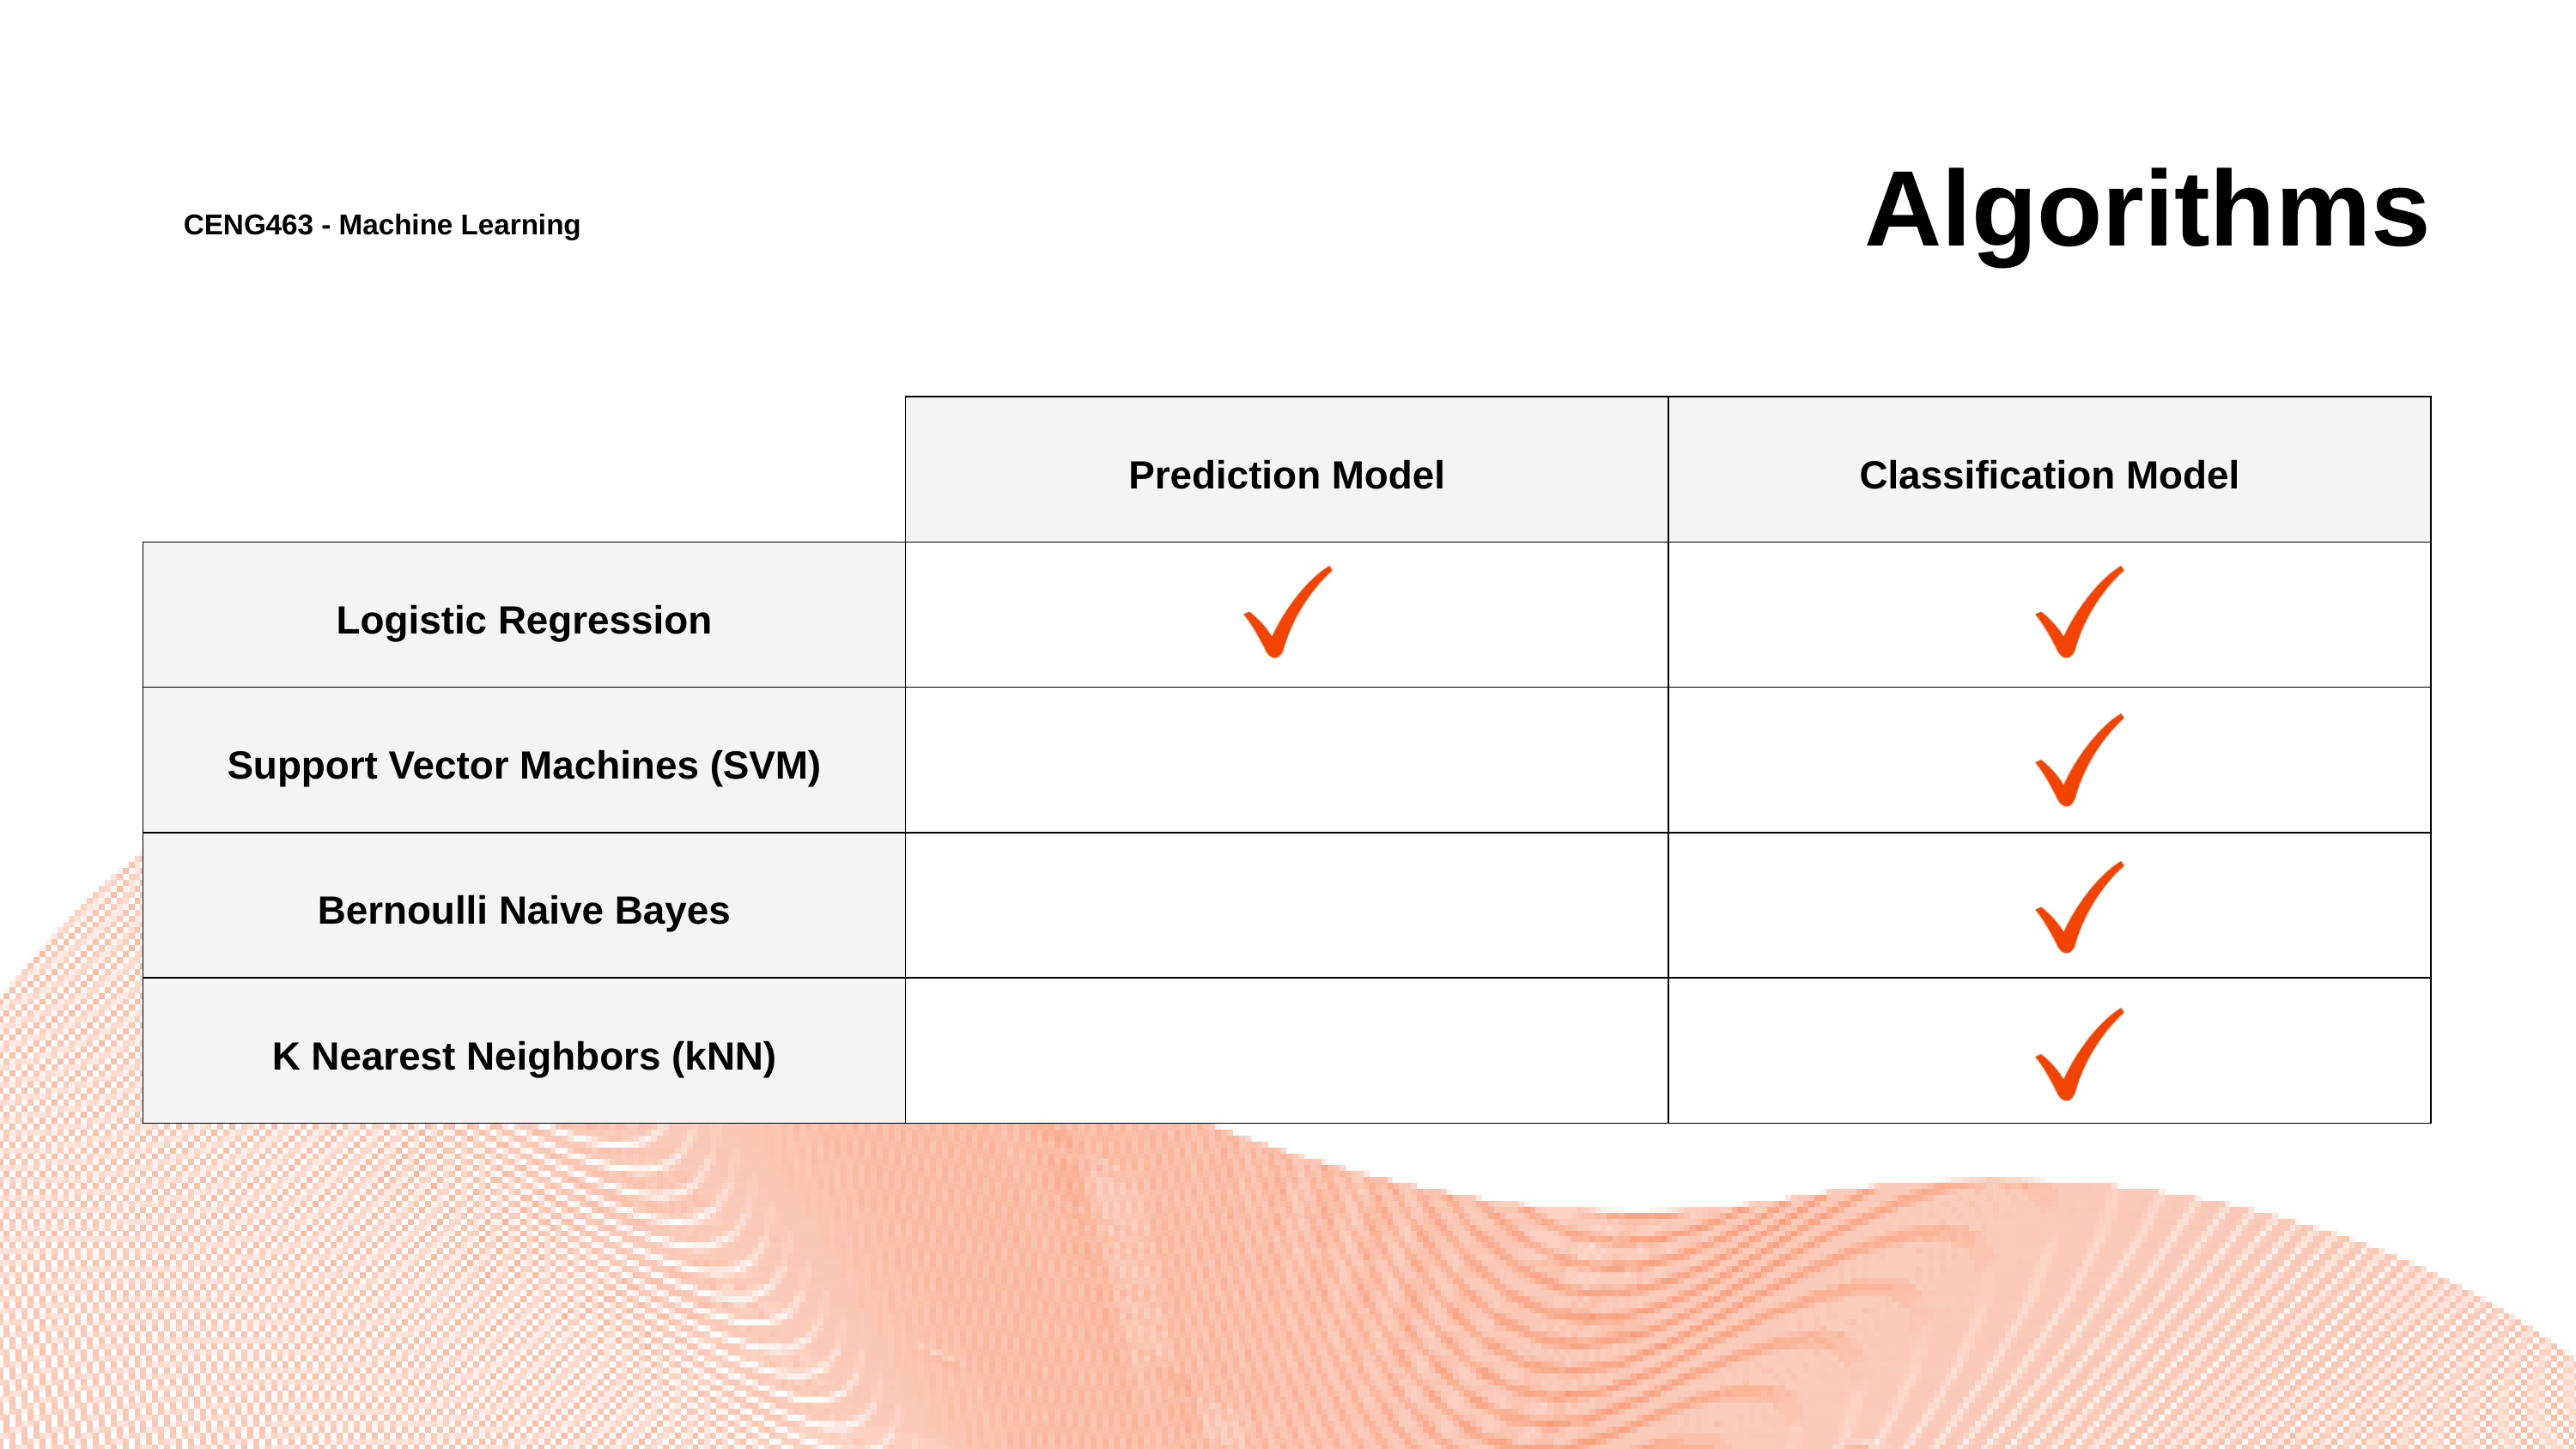

Algorithms
CENG463 - Machine Learning
|  | Prediction Model | Classification Model |
| --- | --- | --- |
| Logistic Regression |  |  |
| Support Vector Machines (SVM) |  |  |
| Bernoulli Naive Bayes |  |  |
| K Nearest Neighbors (kNN) |  |  |